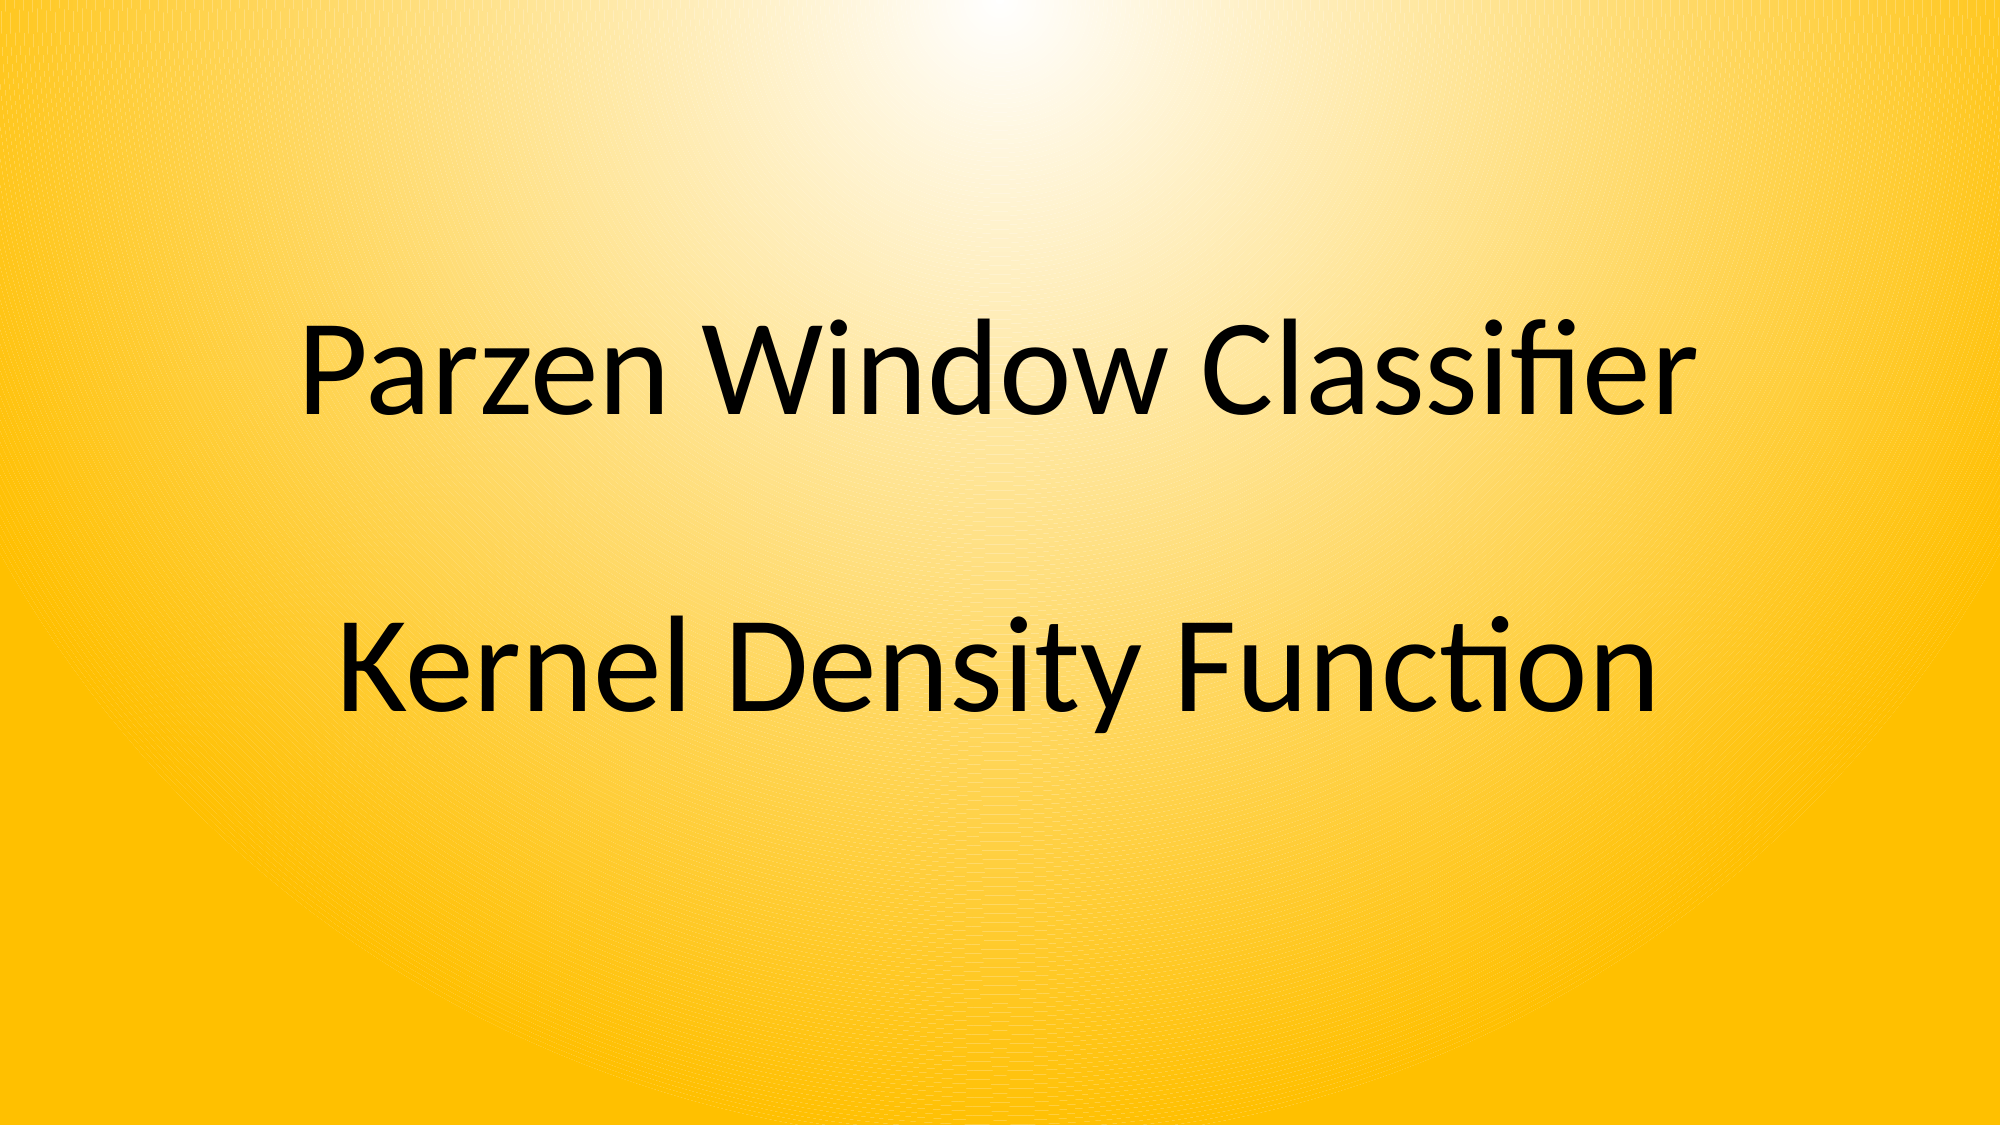

# Parzen Window Classifier Kernel Density Function